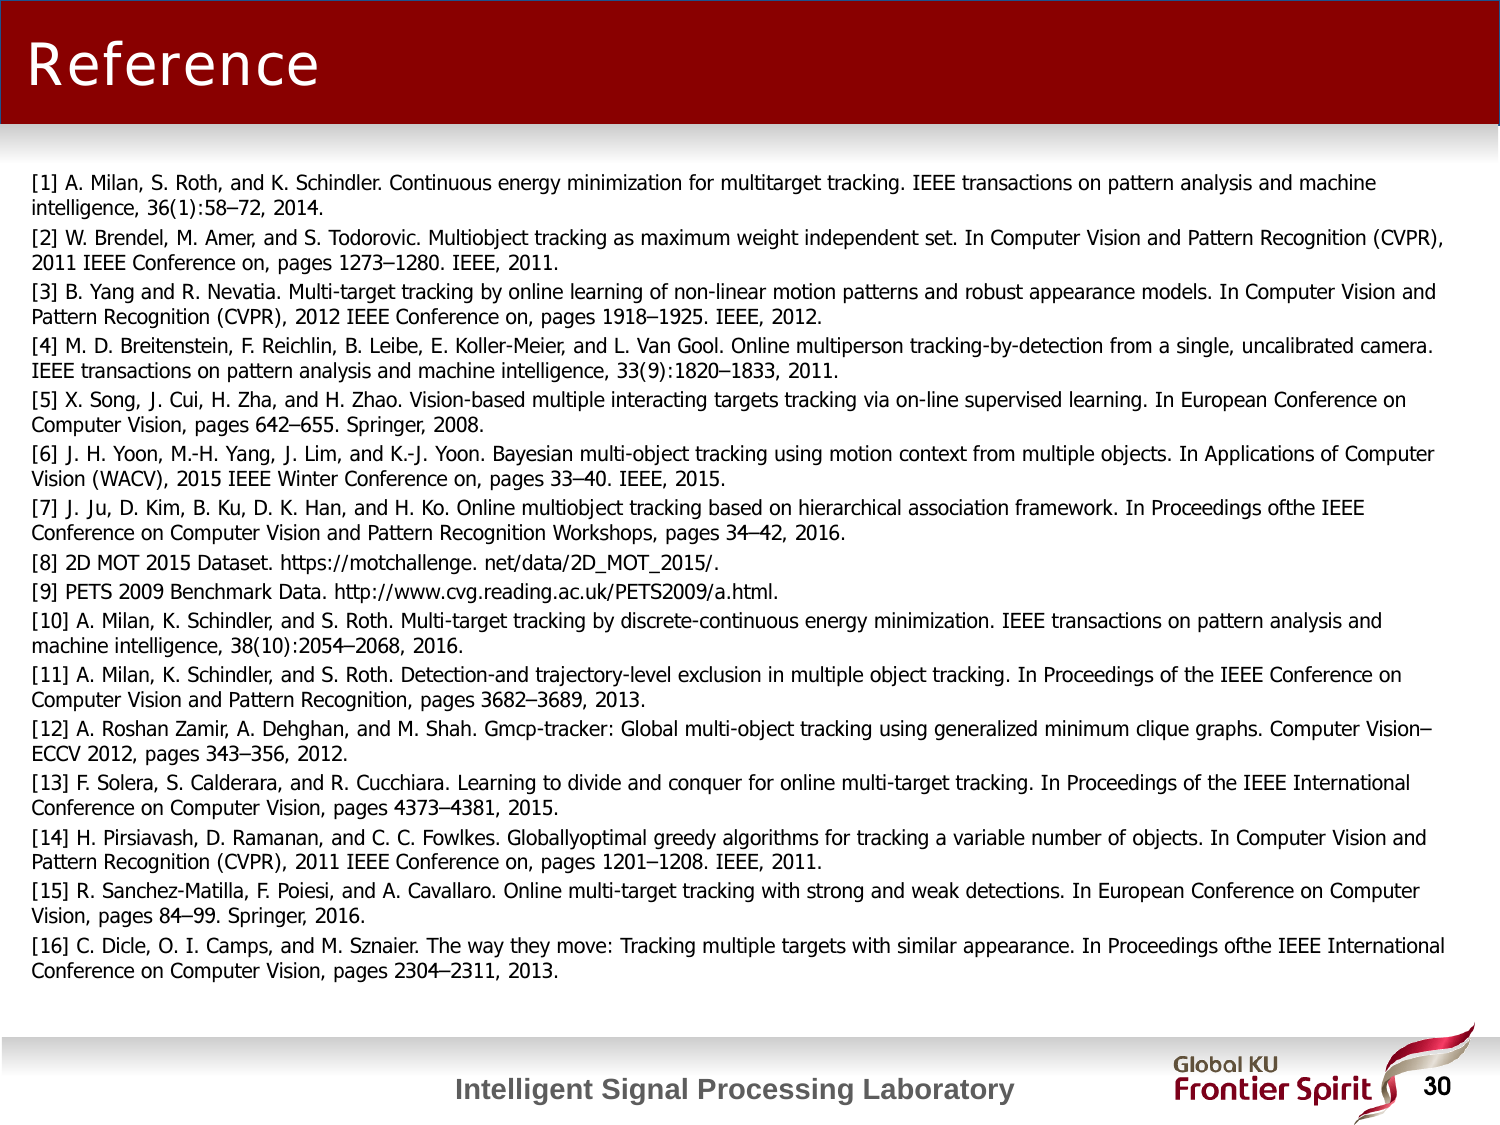

# Reference
[1] A. Milan, S. Roth, and K. Schindler. Continuous energy minimization for multitarget tracking. IEEE transactions on pattern analysis and machine intelligence, 36(1):58–72, 2014.
[2] W. Brendel, M. Amer, and S. Todorovic. Multiobject tracking as maximum weight independent set. In Computer Vision and Pattern Recognition (CVPR), 2011 IEEE Conference on, pages 1273–1280. IEEE, 2011.
[3] B. Yang and R. Nevatia. Multi-target tracking by online learning of non-linear motion patterns and robust appearance models. In Computer Vision and Pattern Recognition (CVPR), 2012 IEEE Conference on, pages 1918–1925. IEEE, 2012.
[4] M. D. Breitenstein, F. Reichlin, B. Leibe, E. Koller-Meier, and L. Van Gool. Online multiperson tracking-by-detection from a single, uncalibrated camera. IEEE transactions on pattern analysis and machine intelligence, 33(9):1820–1833, 2011.
[5] X. Song, J. Cui, H. Zha, and H. Zhao. Vision-based multiple interacting targets tracking via on-line supervised learning. In European Conference on Computer Vision, pages 642–655. Springer, 2008.
[6] J. H. Yoon, M.-H. Yang, J. Lim, and K.-J. Yoon. Bayesian multi-object tracking using motion context from multiple objects. In Applications of Computer Vision (WACV), 2015 IEEE Winter Conference on, pages 33–40. IEEE, 2015.
[7] J. Ju, D. Kim, B. Ku, D. K. Han, and H. Ko. Online multiobject tracking based on hierarchical association framework. In Proceedings ofthe IEEE Conference on Computer Vision and Pattern Recognition Workshops, pages 34–42, 2016.
[8] 2D MOT 2015 Dataset. https://motchallenge. net/data/2D_MOT_2015/.
[9] PETS 2009 Benchmark Data. http://www.cvg.reading.ac.uk/PETS2009/a.html.
[10] A. Milan, K. Schindler, and S. Roth. Multi-target tracking by discrete-continuous energy minimization. IEEE transactions on pattern analysis and machine intelligence, 38(10):2054–2068, 2016.
[11] A. Milan, K. Schindler, and S. Roth. Detection-and trajectory-level exclusion in multiple object tracking. In Proceedings of the IEEE Conference on Computer Vision and Pattern Recognition, pages 3682–3689, 2013.
[12] A. Roshan Zamir, A. Dehghan, and M. Shah. Gmcp-tracker: Global multi-object tracking using generalized minimum clique graphs. Computer Vision–ECCV 2012, pages 343–356, 2012.
[13] F. Solera, S. Calderara, and R. Cucchiara. Learning to divide and conquer for online multi-target tracking. In Proceedings of the IEEE International Conference on Computer Vision, pages 4373–4381, 2015.
[14] H. Pirsiavash, D. Ramanan, and C. C. Fowlkes. Globallyoptimal greedy algorithms for tracking a variable number of objects. In Computer Vision and Pattern Recognition (CVPR), 2011 IEEE Conference on, pages 1201–1208. IEEE, 2011.
[15] R. Sanchez-Matilla, F. Poiesi, and A. Cavallaro. Online multi-target tracking with strong and weak detections. In European Conference on Computer Vision, pages 84–99. Springer, 2016.
[16] C. Dicle, O. I. Camps, and M. Sznaier. The way they move: Tracking multiple targets with similar appearance. In Proceedings ofthe IEEE International Conference on Computer Vision, pages 2304–2311, 2013.

 30